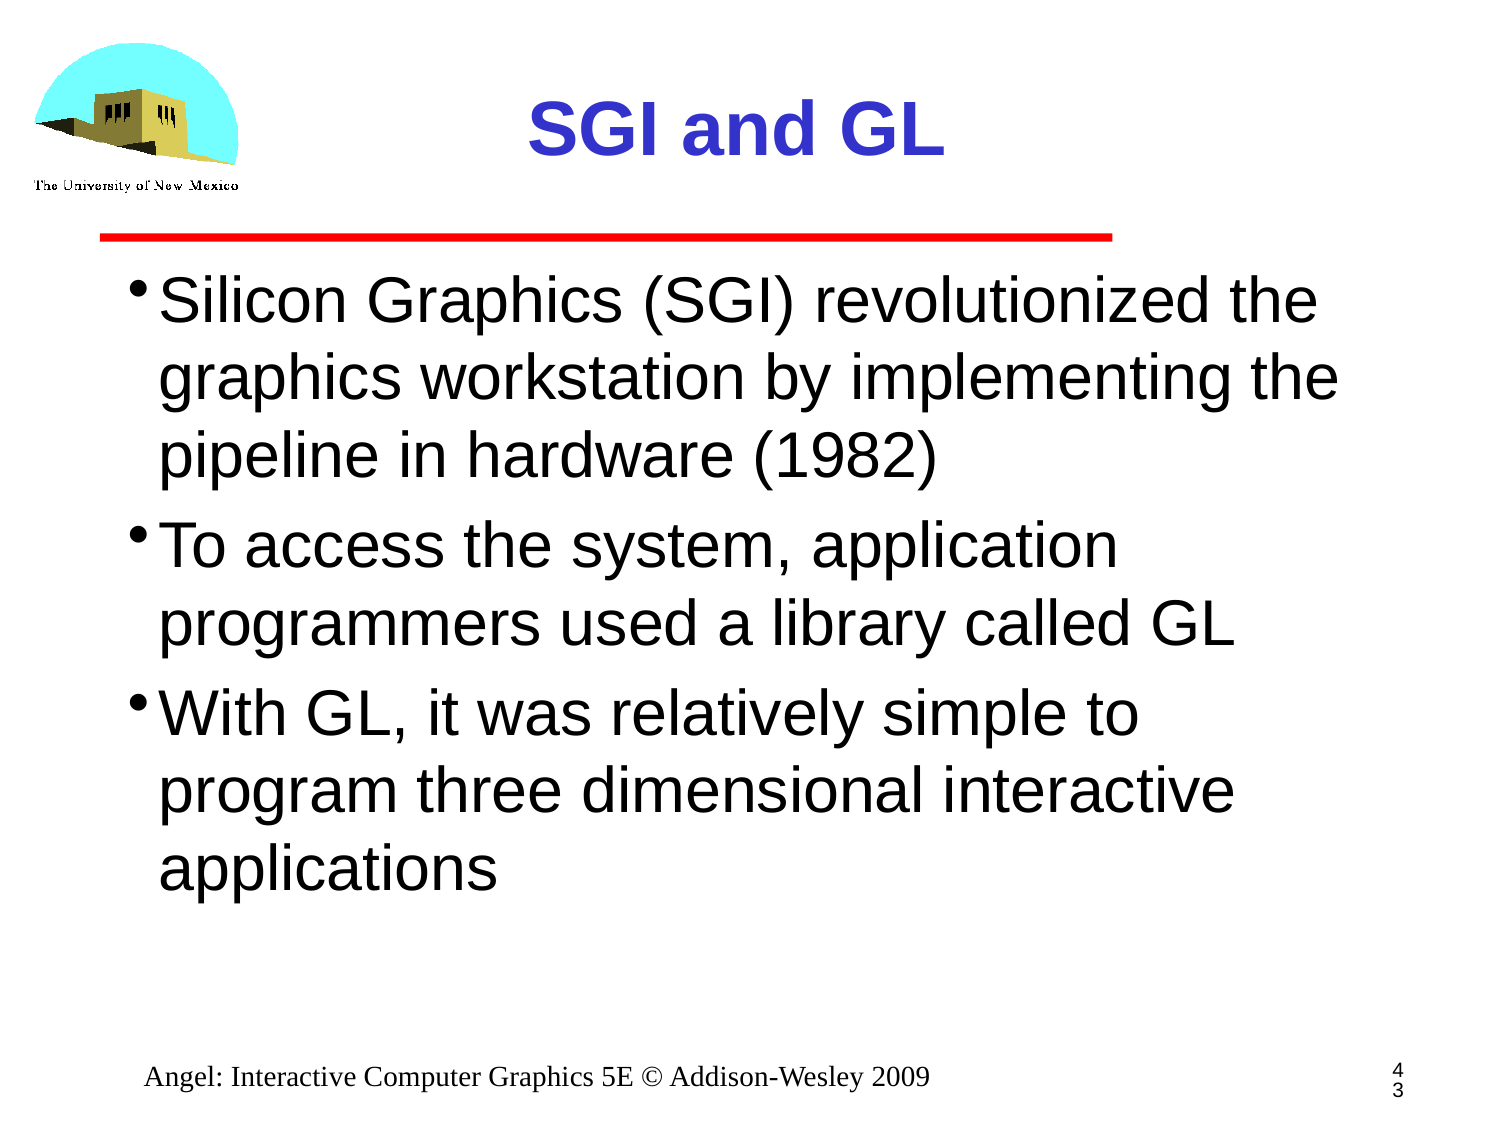

# SGI and GL
Silicon Graphics (SGI) revolutionized the graphics workstation by implementing the pipeline in hardware (1982)
To access the system, application programmers used a library called GL
With GL, it was relatively simple to program three dimensional interactive applications
43
Angel: Interactive Computer Graphics 5E © Addison-Wesley 2009